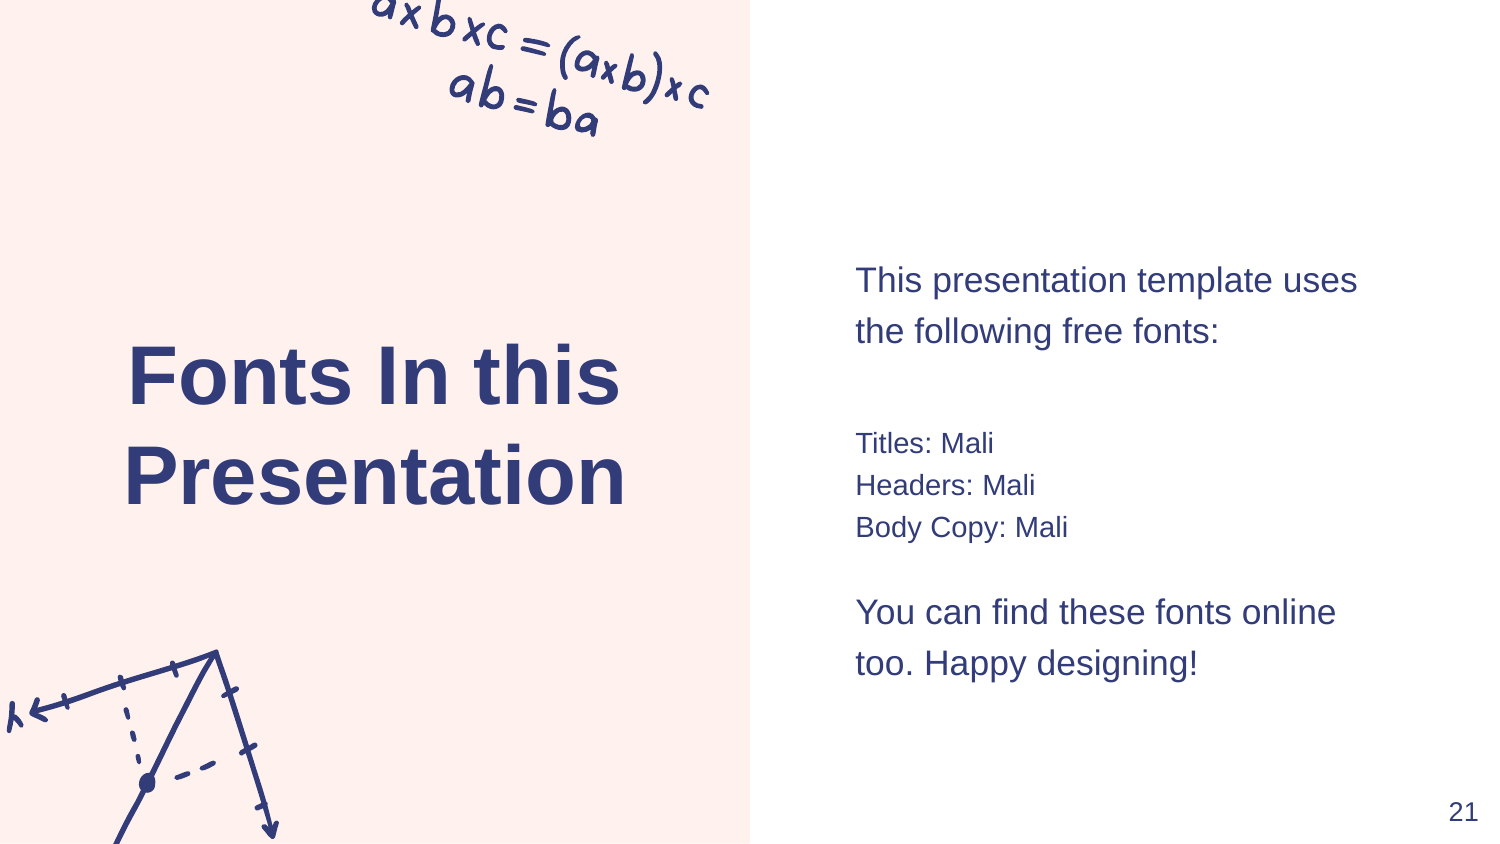

This presentation template uses the following free fonts:
Titles: Mali
Headers: Mali
Body Copy: Mali
You can find these fonts online too. Happy designing!
Fonts In this Presentation

21